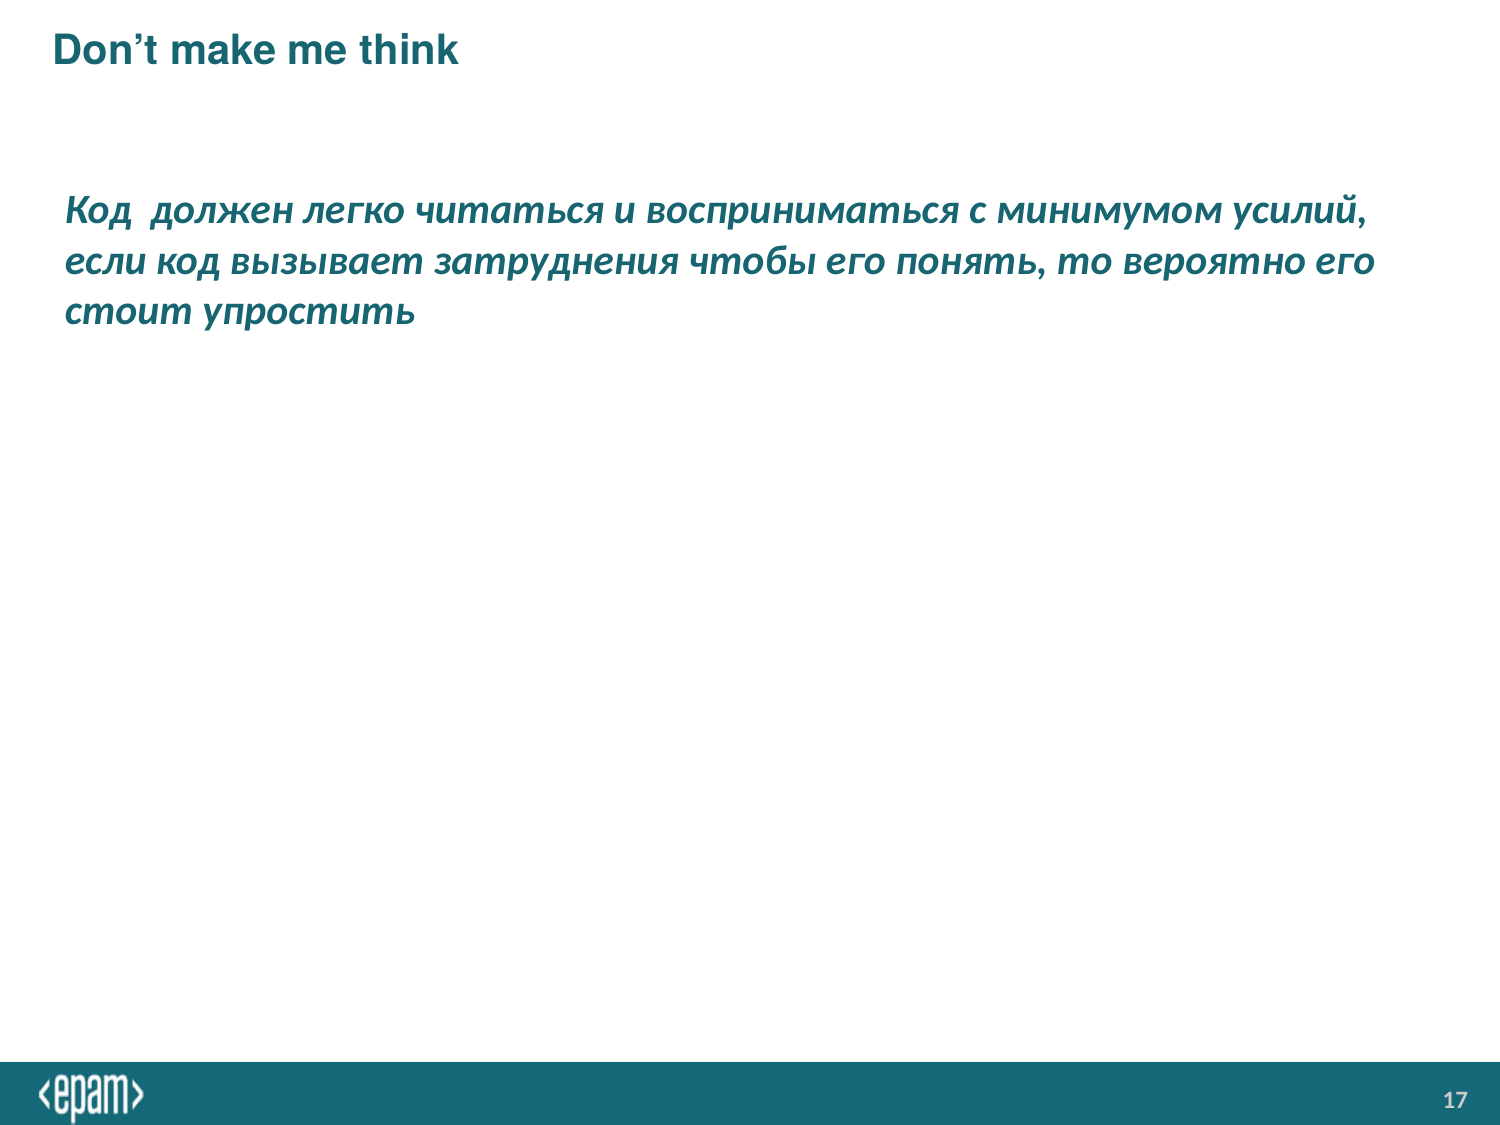

# Don’t make me think
Код  должен легко читаться и восприниматься с минимумом усилий, если код вызывает затруднения чтобы его понять, то вероятно его стоит упростить